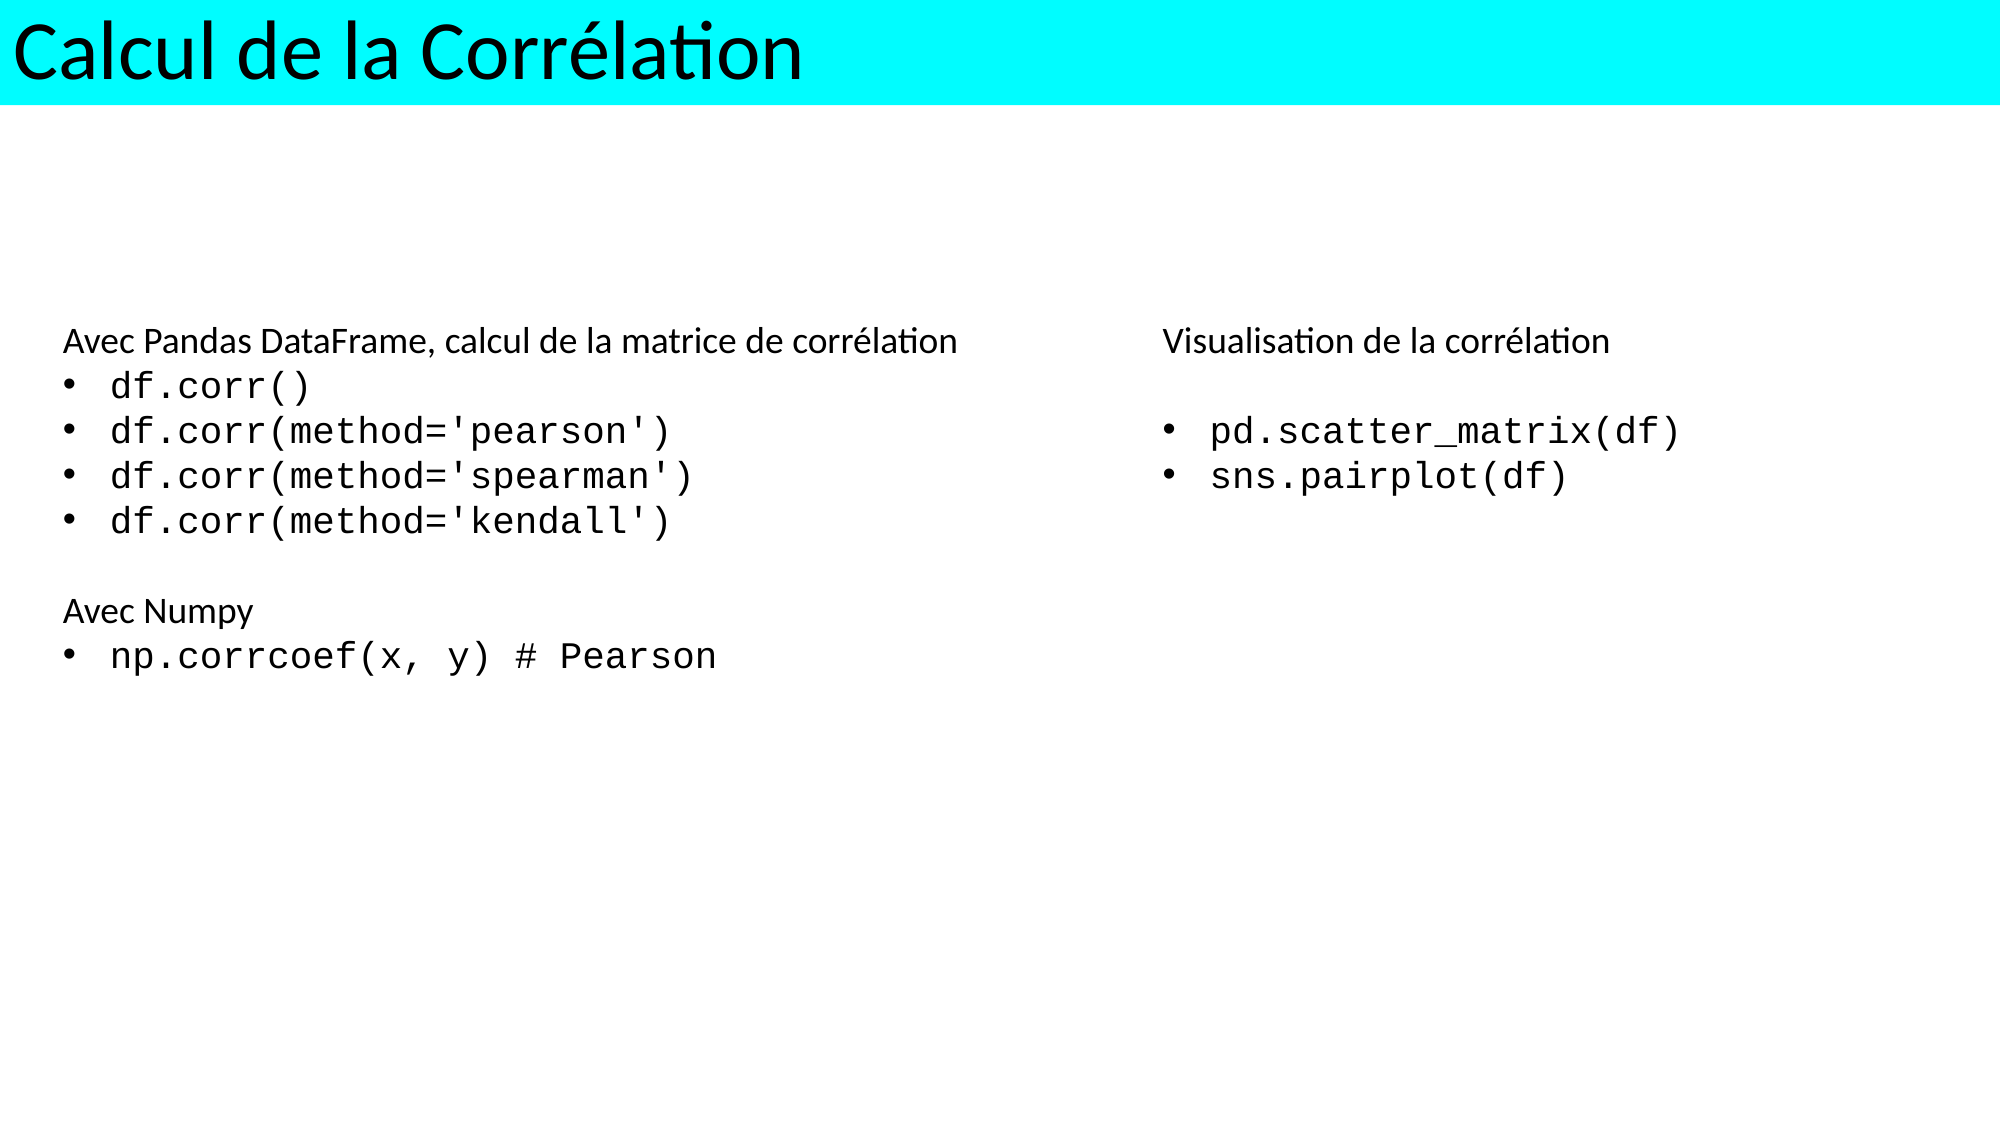

Calcul de la Corrélation
Avec Pandas DataFrame, calcul de la matrice de corrélation
df.corr()
df.corr(method='pearson')
df.corr(method='spearman')
df.corr(method='kendall')
Avec Numpy
np.corrcoef(x, y) # Pearson
Visualisation de la corrélation

pd.scatter_matrix(df)
sns.pairplot(df)